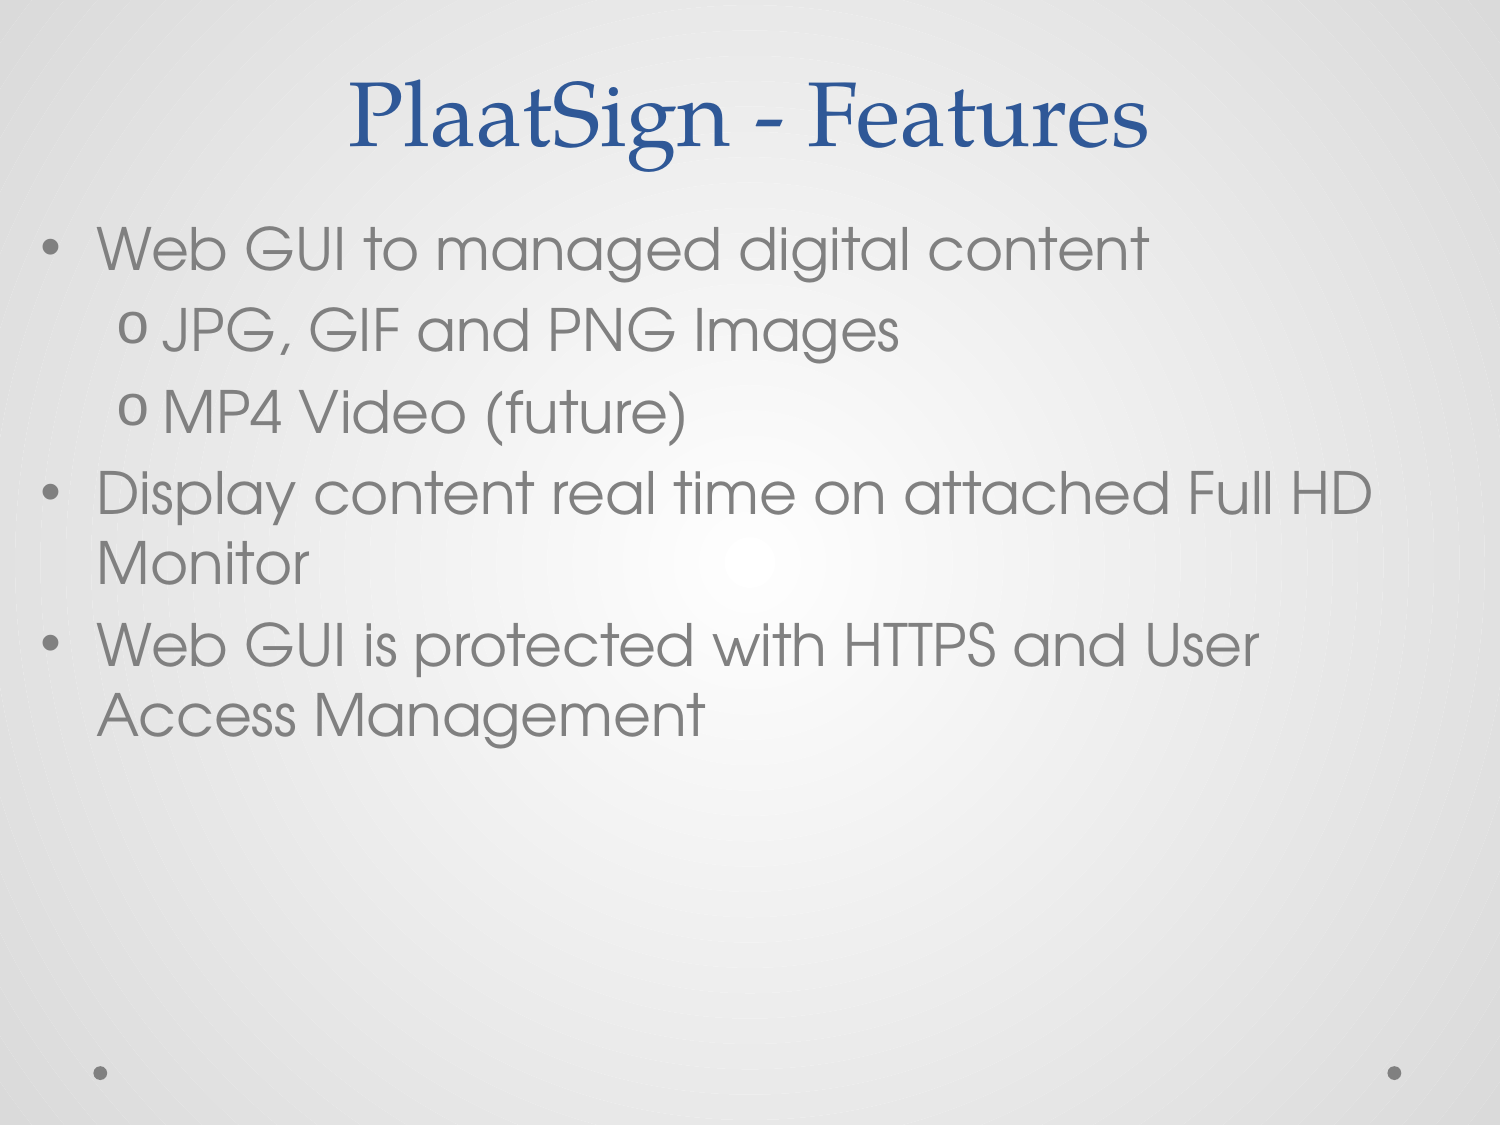

# PlaatSign - Features

Web GUI to managed digital content
JPG, GIF and PNG Images
MP4 Video (future)
Display content real time on attached Full HD Monitor
Web GUI is protected with HTTPS and User Access Management